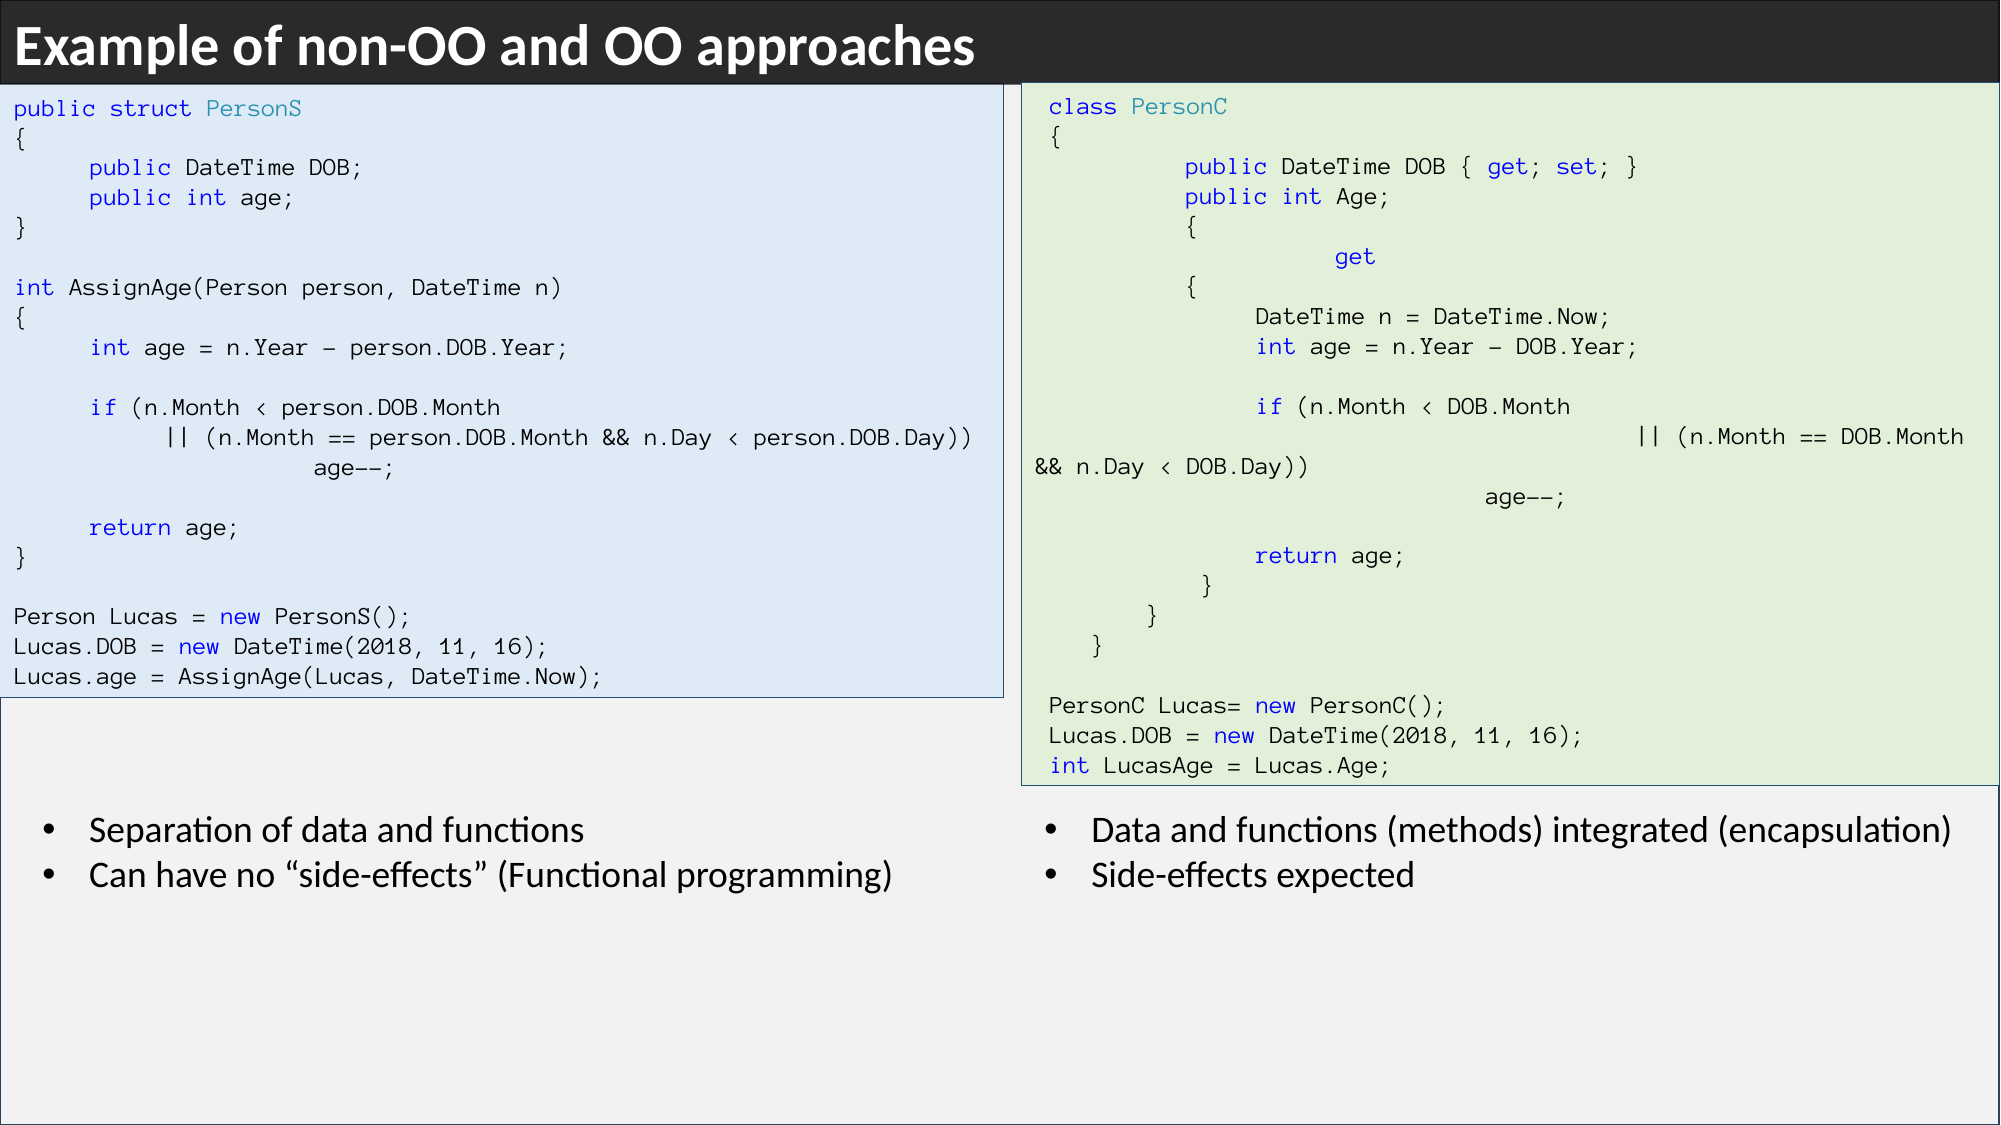

Example of non-OO and OO approaches
 class PersonC
 {
	public DateTime DOB { get; set; }
	public int Age;
	{
		get
        	{
                DateTime n = DateTime.Now;
                int age = n.Year - DOB.Year;

                if (n.Month < DOB.Month
	 			|| (n.Month == DOB.Month && n.Day < DOB.Day))
                    		age--;

                return age;
            }
        }
    }

 PersonC Lucas= new PersonC();
 Lucas.DOB = new DateTime(2018, 11, 16);
 int LucasAge = Lucas.Age;
public struct PersonS
{
	public DateTime DOB;
	public int age;
}

int AssignAge(Person person, DateTime n)
{
	int age = n.Year - person.DOB.Year;

	if (n.Month < person.DOB.Month
		|| (n.Month == person.DOB.Month && n.Day < person.DOB.Day))
			age--;

	return age;
}

Person Lucas = new PersonS();
Lucas.DOB = new DateTime(2018, 11, 16);
Lucas.age = AssignAge(Lucas, DateTime.Now);
Separation of data and functions
Can have no “side-effects” (Functional programming)
Data and functions (methods) integrated (encapsulation)
Side-effects expected